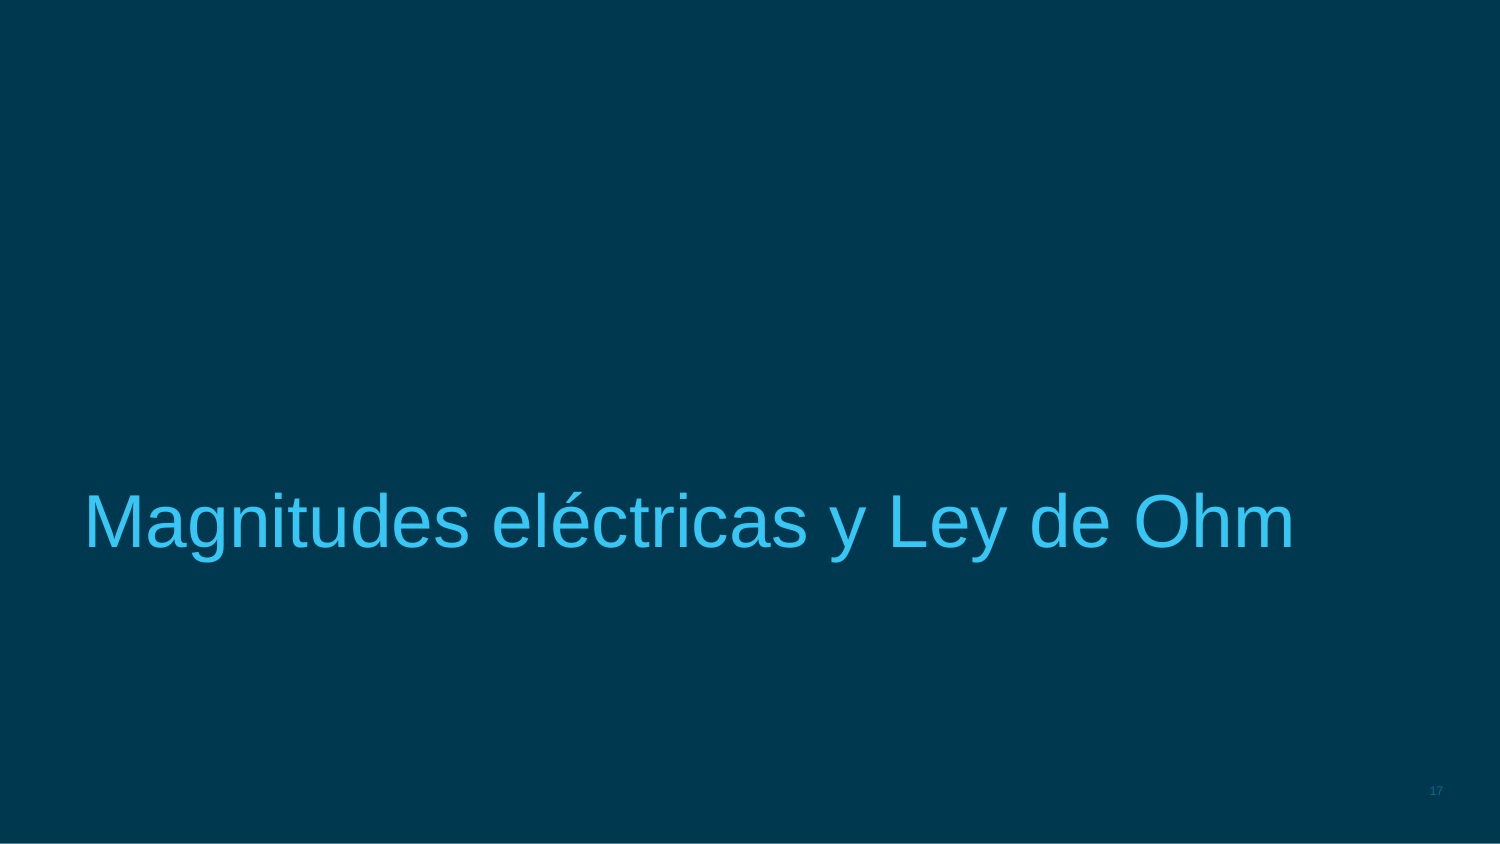

# Magnitudes eléctricas y Ley de Ohm